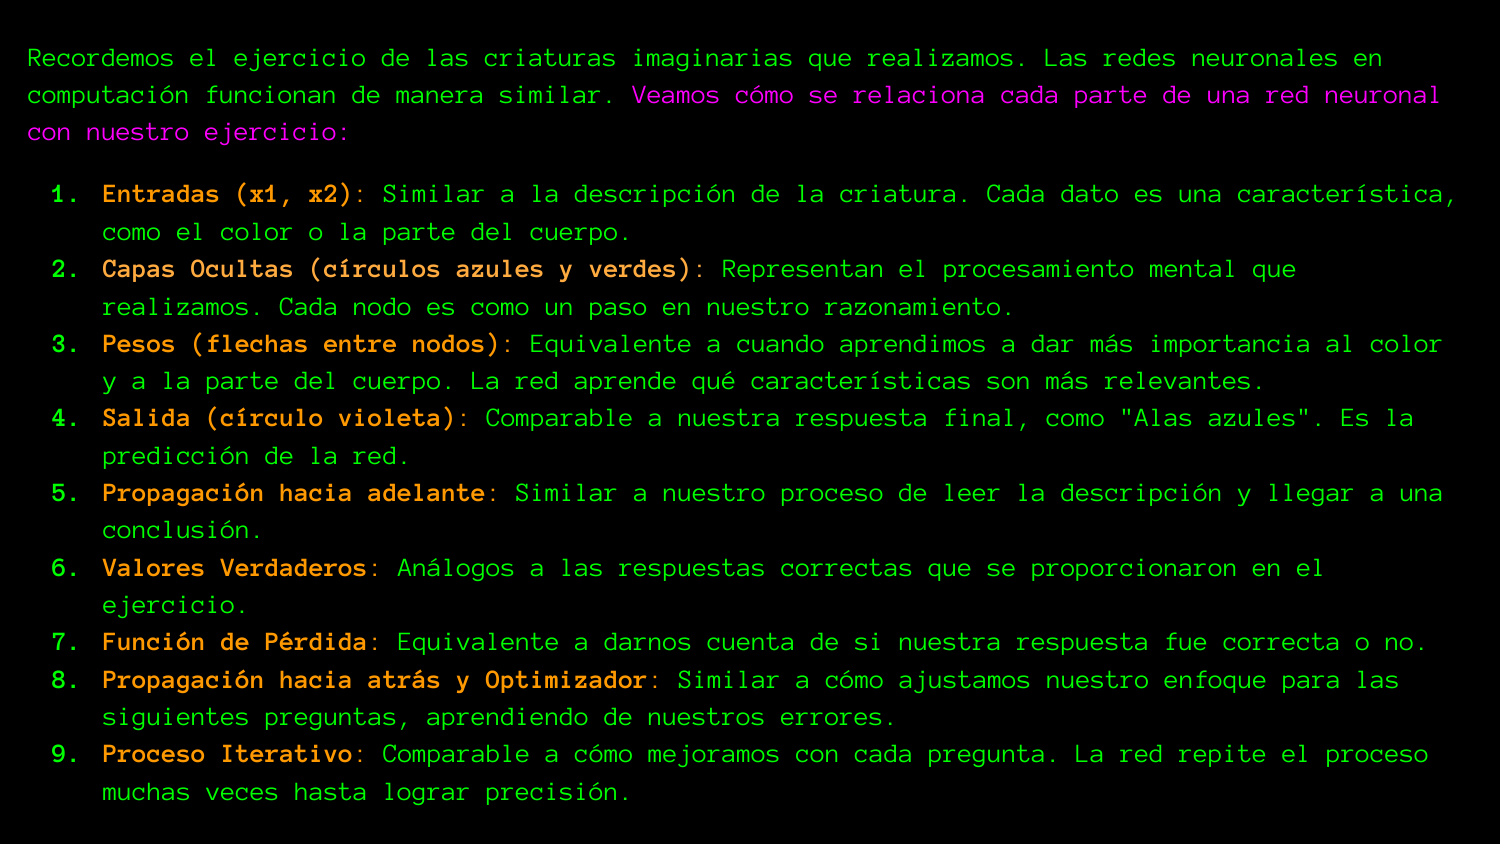

Recordemos el ejercicio de las criaturas imaginarias que realizamos. Las redes neuronales en computación funcionan de manera similar. Veamos cómo se relaciona cada parte de una red neuronal con nuestro ejercicio:
Entradas (x1, x2): Similar a la descripción de la criatura. Cada dato es una característica, como el color o la parte del cuerpo.
Capas Ocultas (círculos azules y verdes): Representan el procesamiento mental que realizamos. Cada nodo es como un paso en nuestro razonamiento.
Pesos (flechas entre nodos): Equivalente a cuando aprendimos a dar más importancia al color y a la parte del cuerpo. La red aprende qué características son más relevantes.
Salida (círculo violeta): Comparable a nuestra respuesta final, como "Alas azules". Es la predicción de la red.
Propagación hacia adelante: Similar a nuestro proceso de leer la descripción y llegar a una conclusión.
Valores Verdaderos: Análogos a las respuestas correctas que se proporcionaron en el ejercicio.
Función de Pérdida: Equivalente a darnos cuenta de si nuestra respuesta fue correcta o no.
Propagación hacia atrás y Optimizador: Similar a cómo ajustamos nuestro enfoque para las siguientes preguntas, aprendiendo de nuestros errores.
Proceso Iterativo: Comparable a cómo mejoramos con cada pregunta. La red repite el proceso muchas veces hasta lograr precisión.